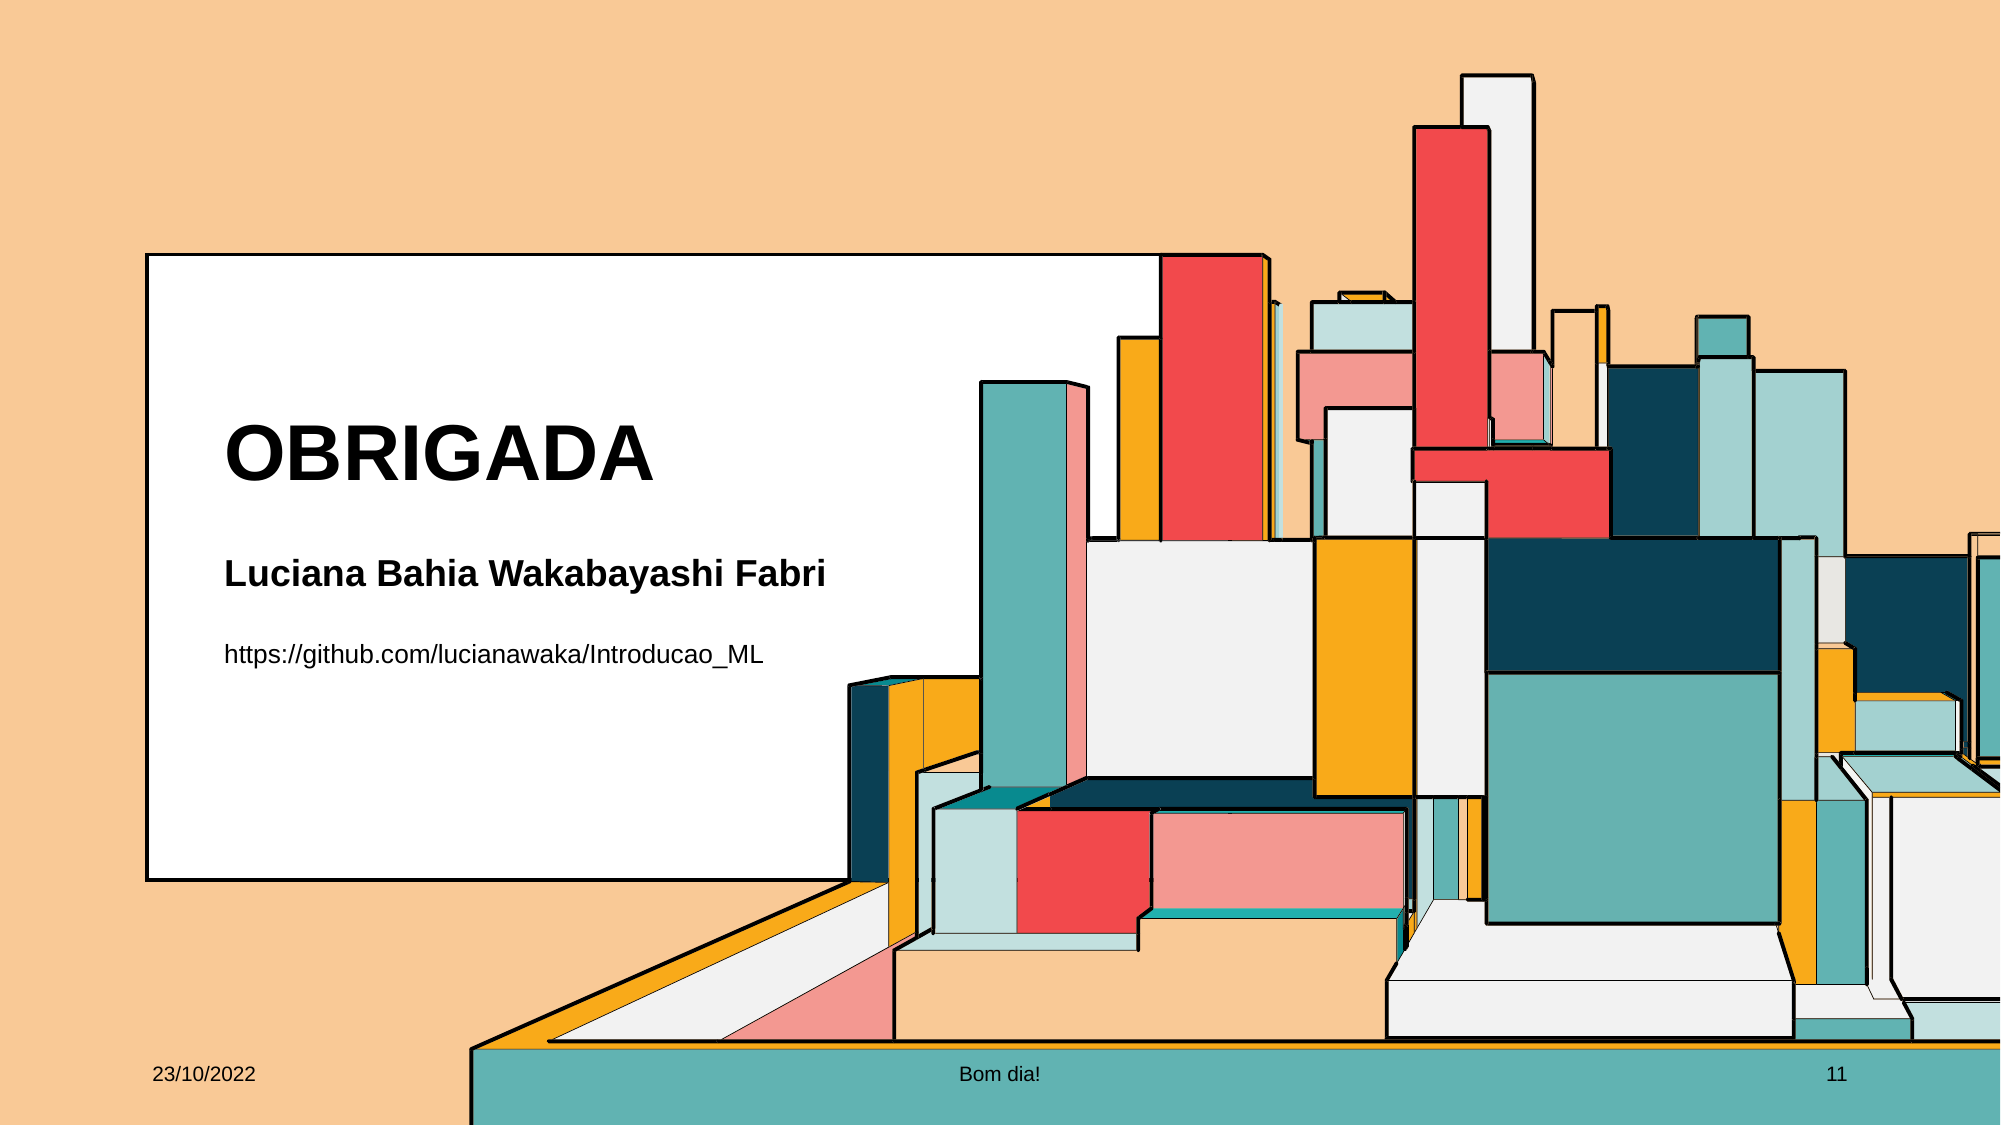

# Obrigada
Luciana Bahia Wakabayashi Fabri

https://github.com/lucianawaka/Introducao_ML
23/10/2022
Bom dia!
11